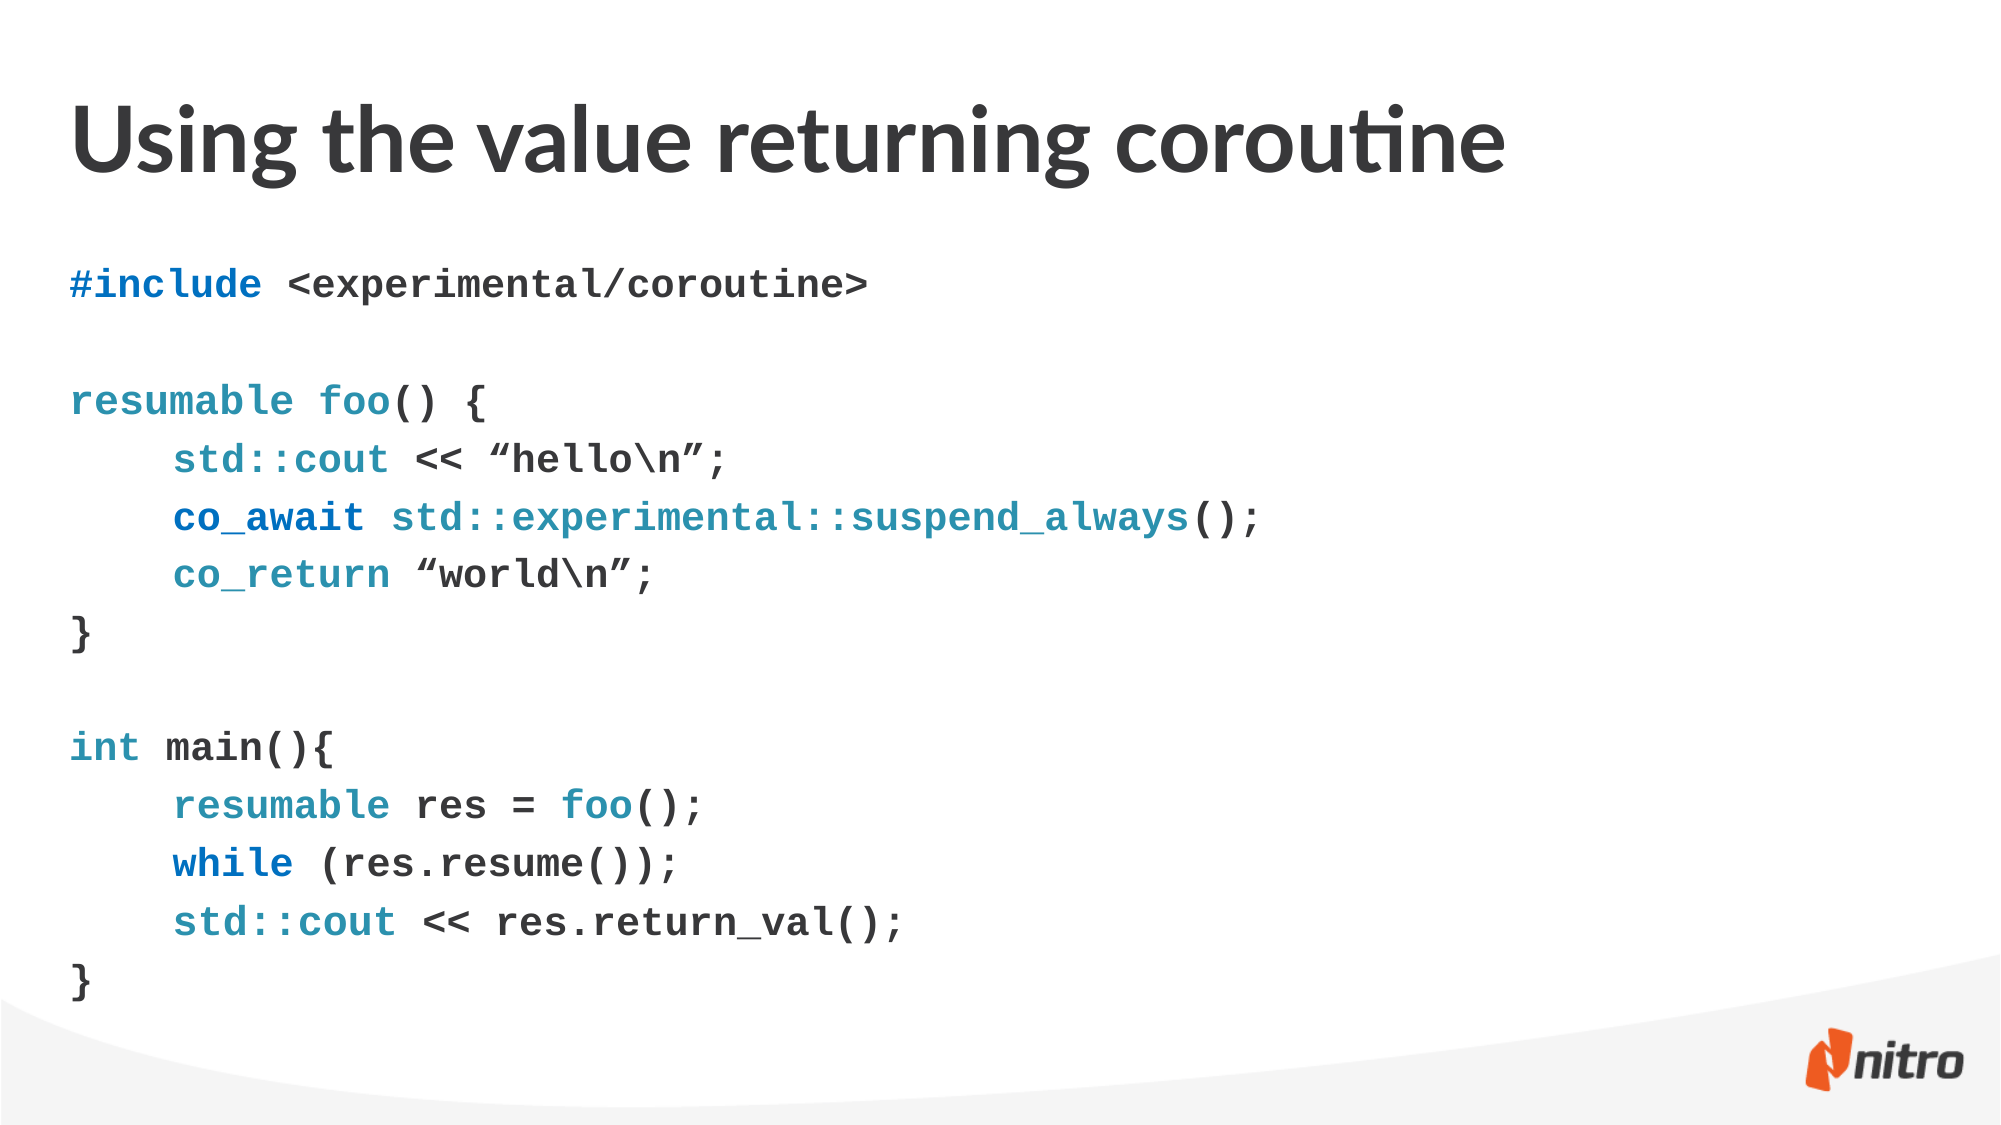

# Using the value returning coroutine
#include <experimental/coroutine>

resumable foo() {
	std::cout << “hello\n”;
	co_await std::experimental::suspend_always();
	co_return “world\n”;
}

int main(){
	resumable res = foo();
	while (res.resume());
	std::cout << res.return_val();
}